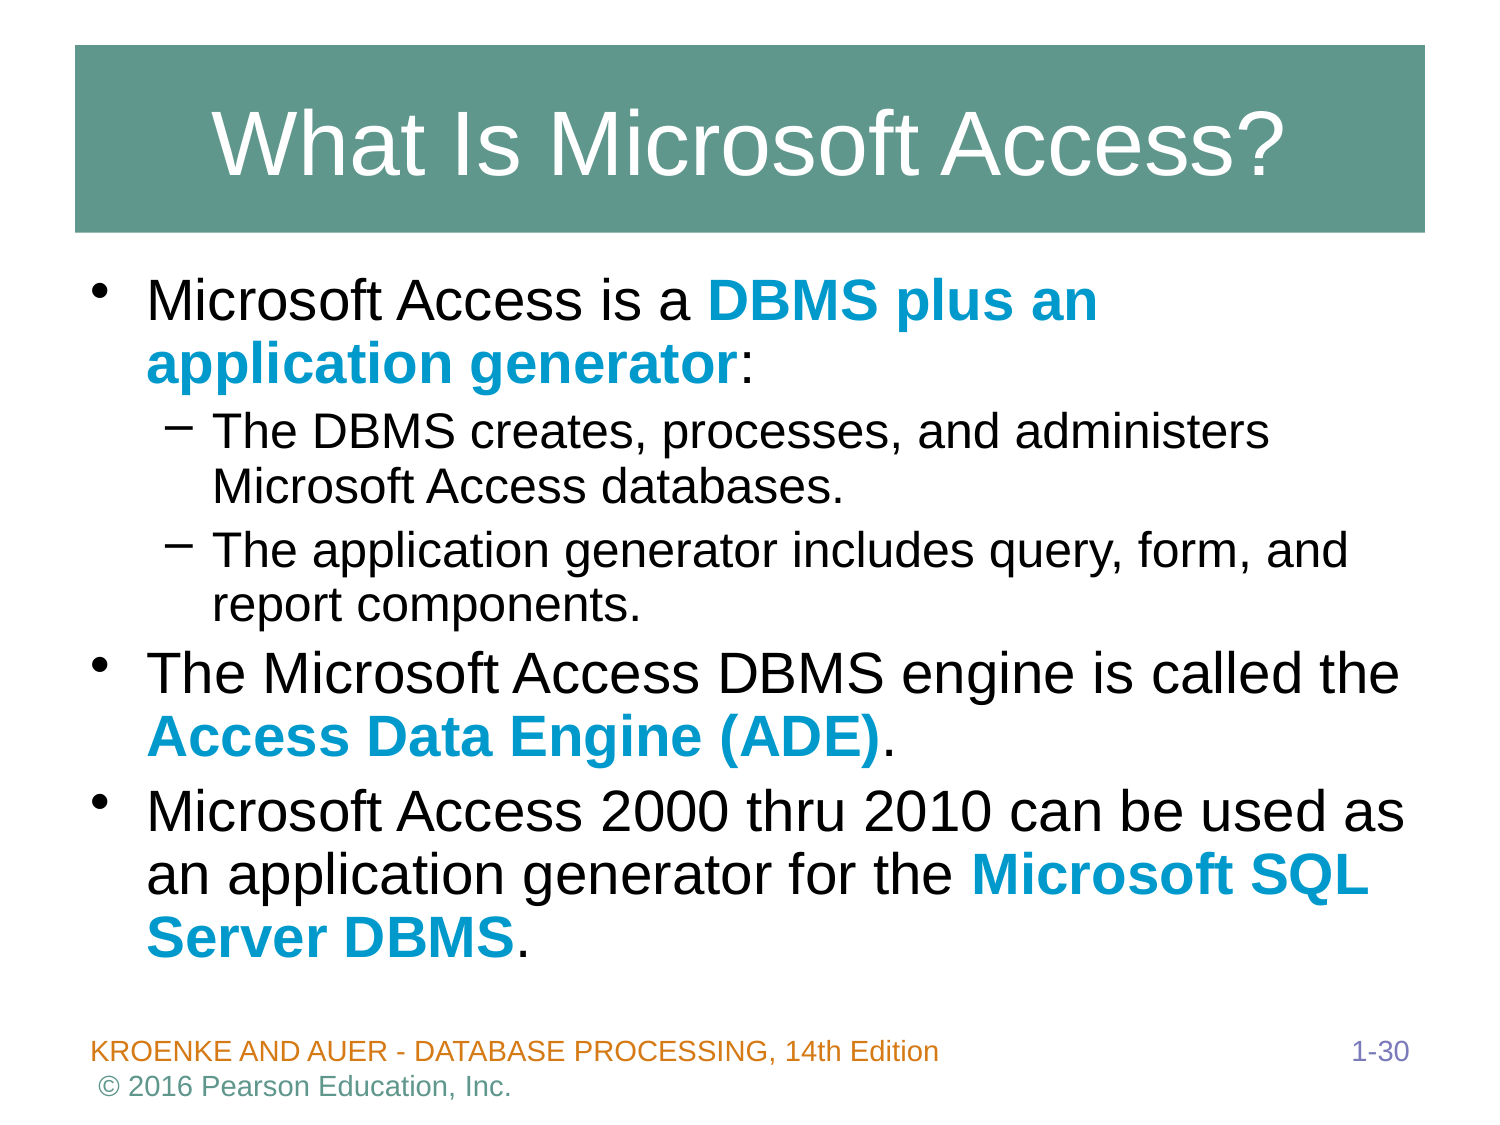

# What Is Microsoft Access?
Microsoft Access is a DBMS plus an application generator:
The DBMS creates, processes, and administers Microsoft Access databases.
The application generator includes query, form, and report components.
The Microsoft Access DBMS engine is called the Access Data Engine (ADE).
Microsoft Access 2000 thru 2010 can be used as an application generator for the Microsoft SQL Server DBMS.

1-30

KROENKE AND AUER - DATABASE PROCESSING, 14th Edition  © 2016 Pearson Education, Inc.